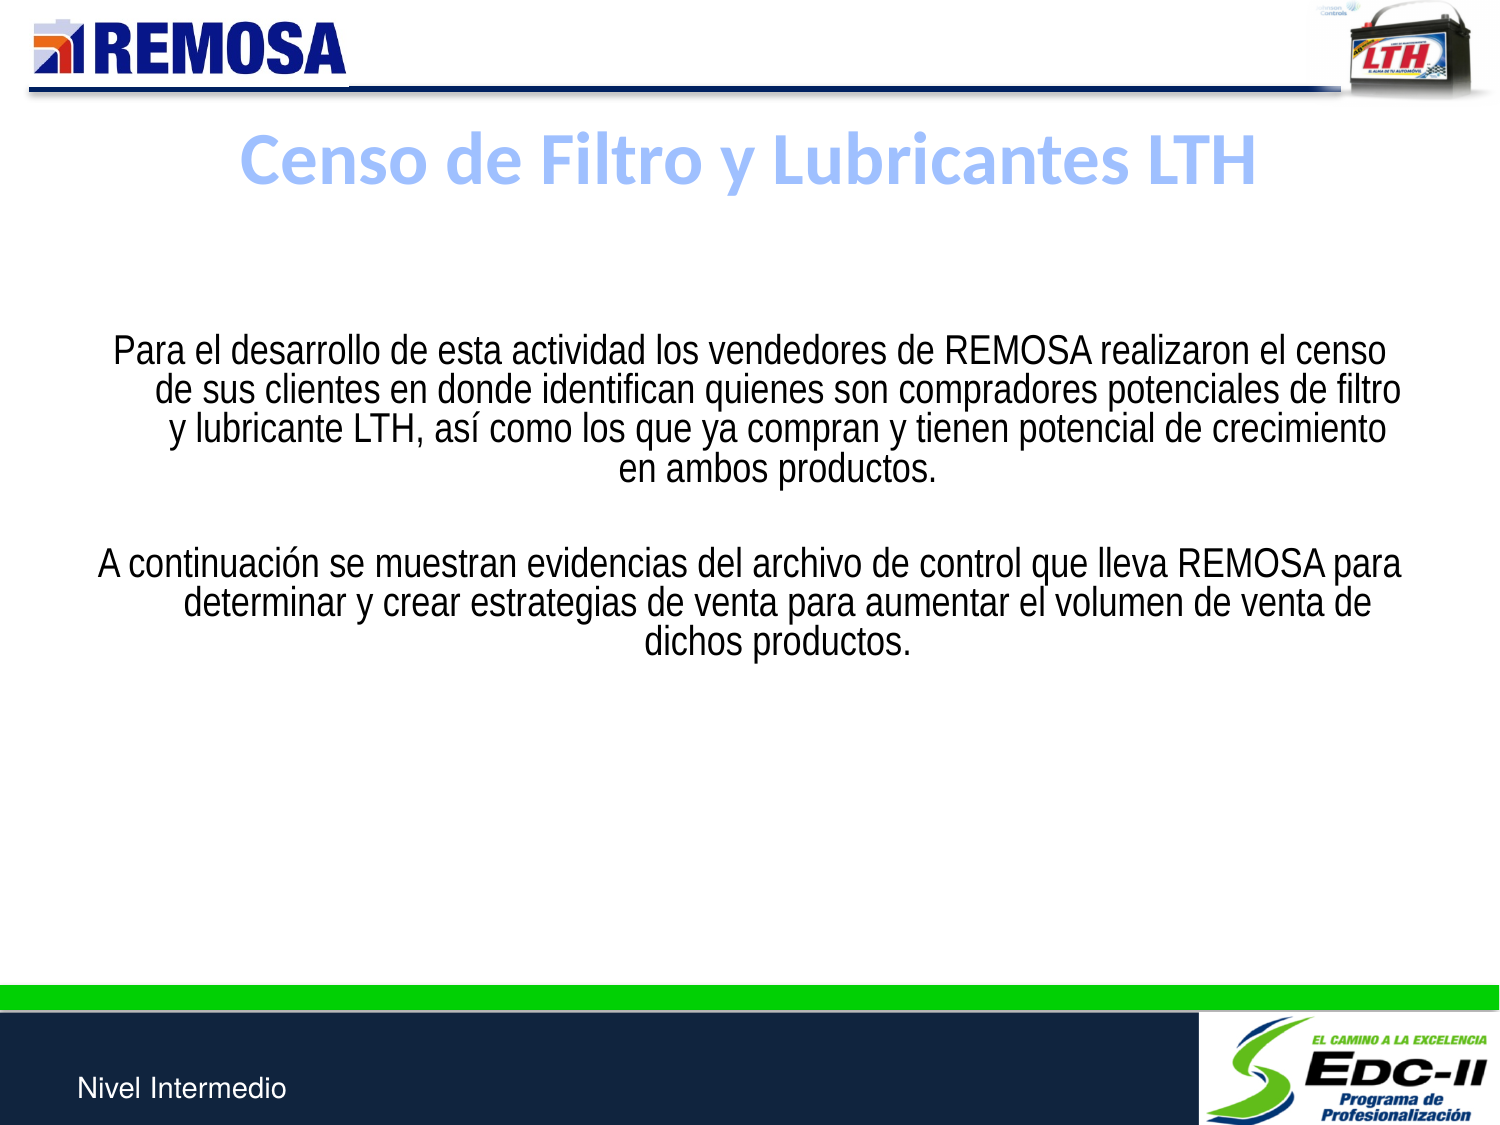

Censo de Filtro y Lubricantes LTH
Para el desarrollo de esta actividad los vendedores de REMOSA realizaron el censo de sus clientes en donde identifican quienes son compradores potenciales de filtro y lubricante LTH, así como los que ya compran y tienen potencial de crecimiento en ambos productos.

A continuación se muestran evidencias del archivo de control que lleva REMOSA para determinar y crear estrategias de venta para aumentar el volumen de venta de dichos productos.